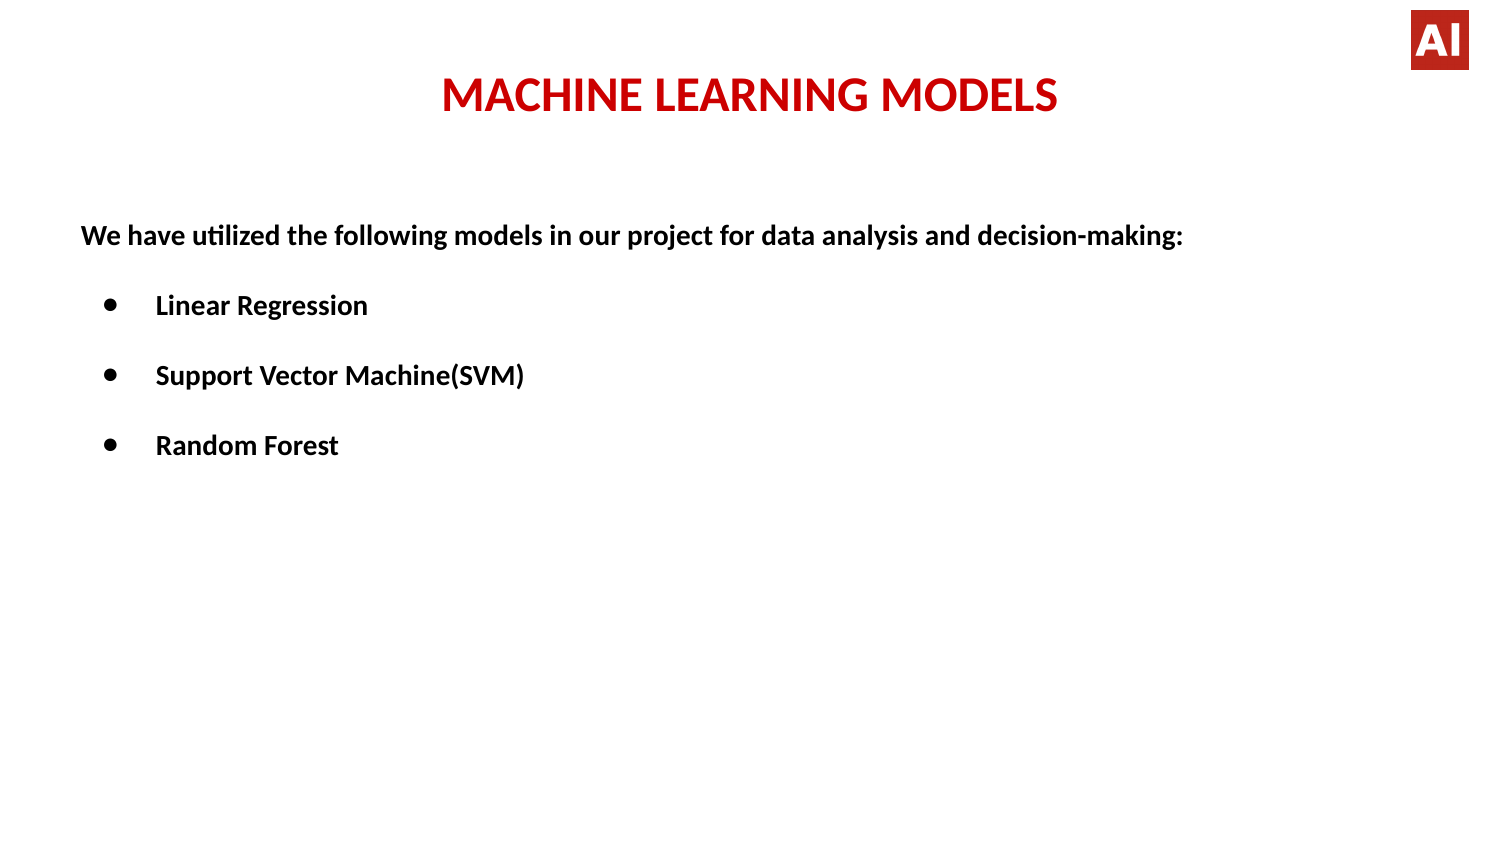

# MACHINE LEARNING MODELS
We have utilized the following models in our project for data analysis and decision-making:

Linear Regression

Support Vector Machine(SVM)

Random Forest